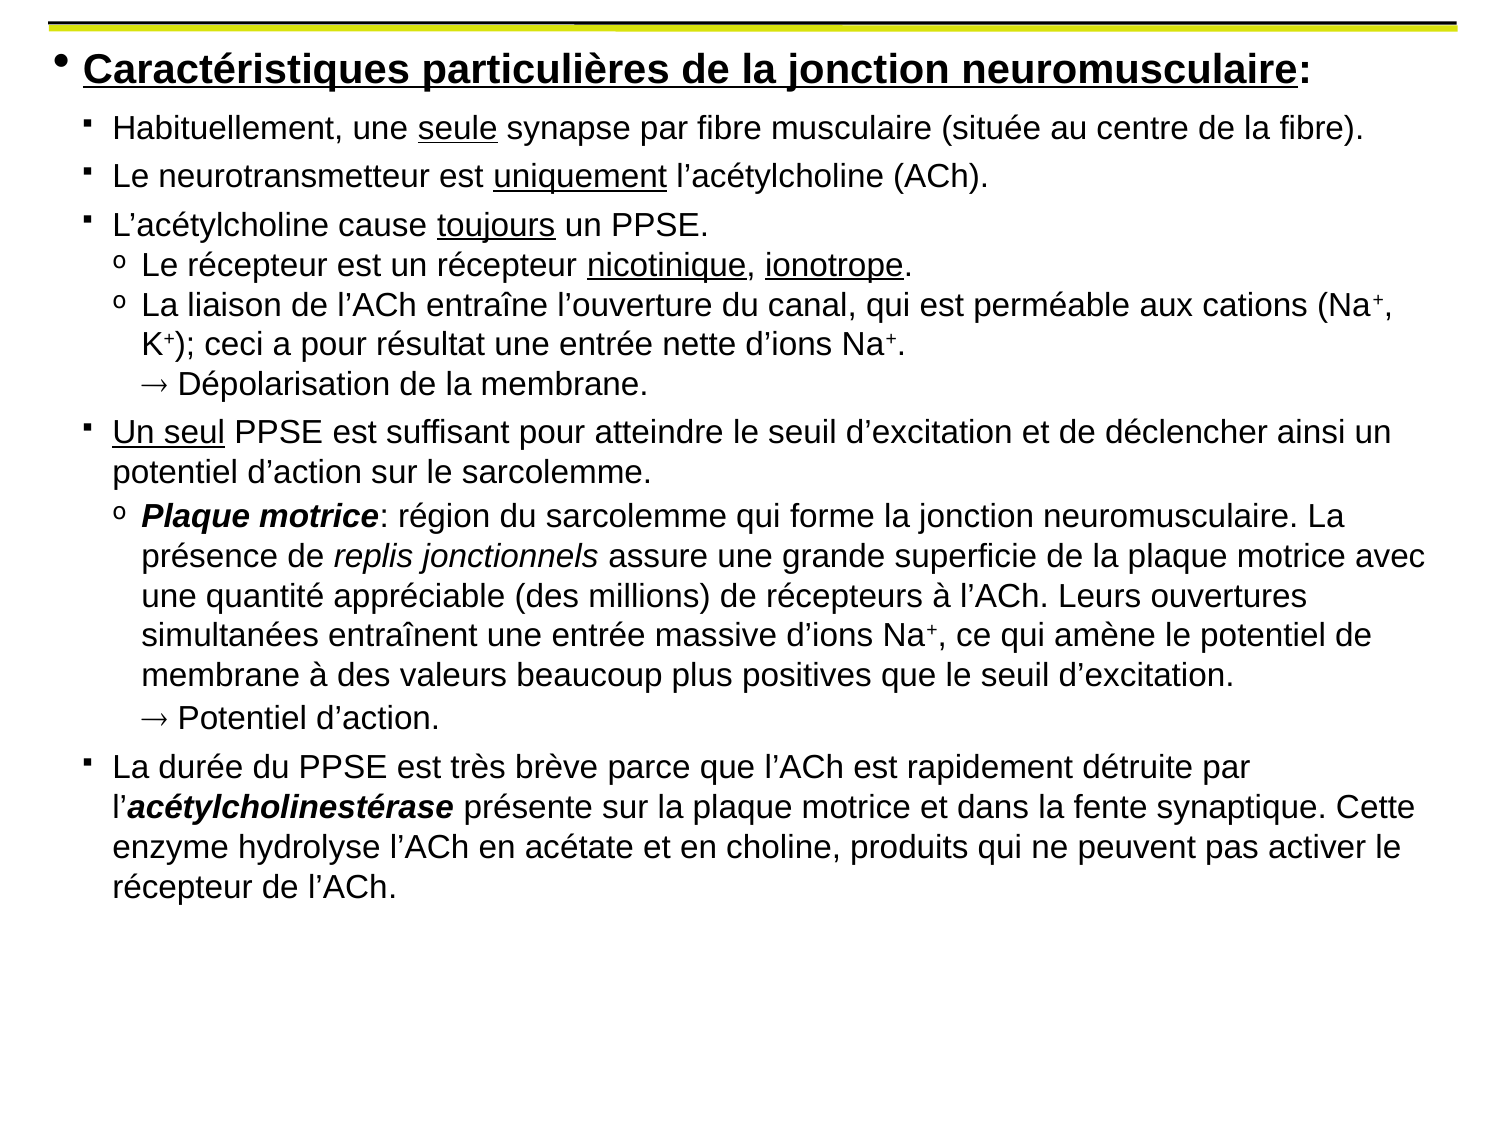

Caractéristiques particulières de la jonction neuromusculaire:
Habituellement, une seule synapse par fibre musculaire (située au centre de la fibre).
Le neurotransmetteur est uniquement l’acétylcholine (ACh).
L’acétylcholine cause toujours un PPSE.
Le récepteur est un récepteur nicotinique, ionotrope.
La liaison de l’ACh entraîne l’ouverture du canal, qui est perméable aux cations (Na+, K+); ceci a pour résultat une entrée nette d’ions Na+.
→ Dépolarisation de la membrane.
Un seul PPSE est suffisant pour atteindre le seuil d’excitation et de déclencher ainsi un potentiel d’action sur le sarcolemme.
Plaque motrice: région du sarcolemme qui forme la jonction neuromusculaire. La présence de replis jonctionnels assure une grande superficie de la plaque motrice avec une quantité appréciable (des millions) de récepteurs à l’ACh. Leurs ouvertures simultanées entraînent une entrée massive d’ions Na+, ce qui amène le potentiel de membrane à des valeurs beaucoup plus positives que le seuil d’excitation.
→ Potentiel d’action.
La durée du PPSE est très brève parce que l’ACh est rapidement détruite par l’acétylcholinestérase présente sur la plaque motrice et dans la fente synaptique. Cette enzyme hydrolyse l’ACh en acétate et en choline, produits qui ne peuvent pas activer le récepteur de l’ACh.